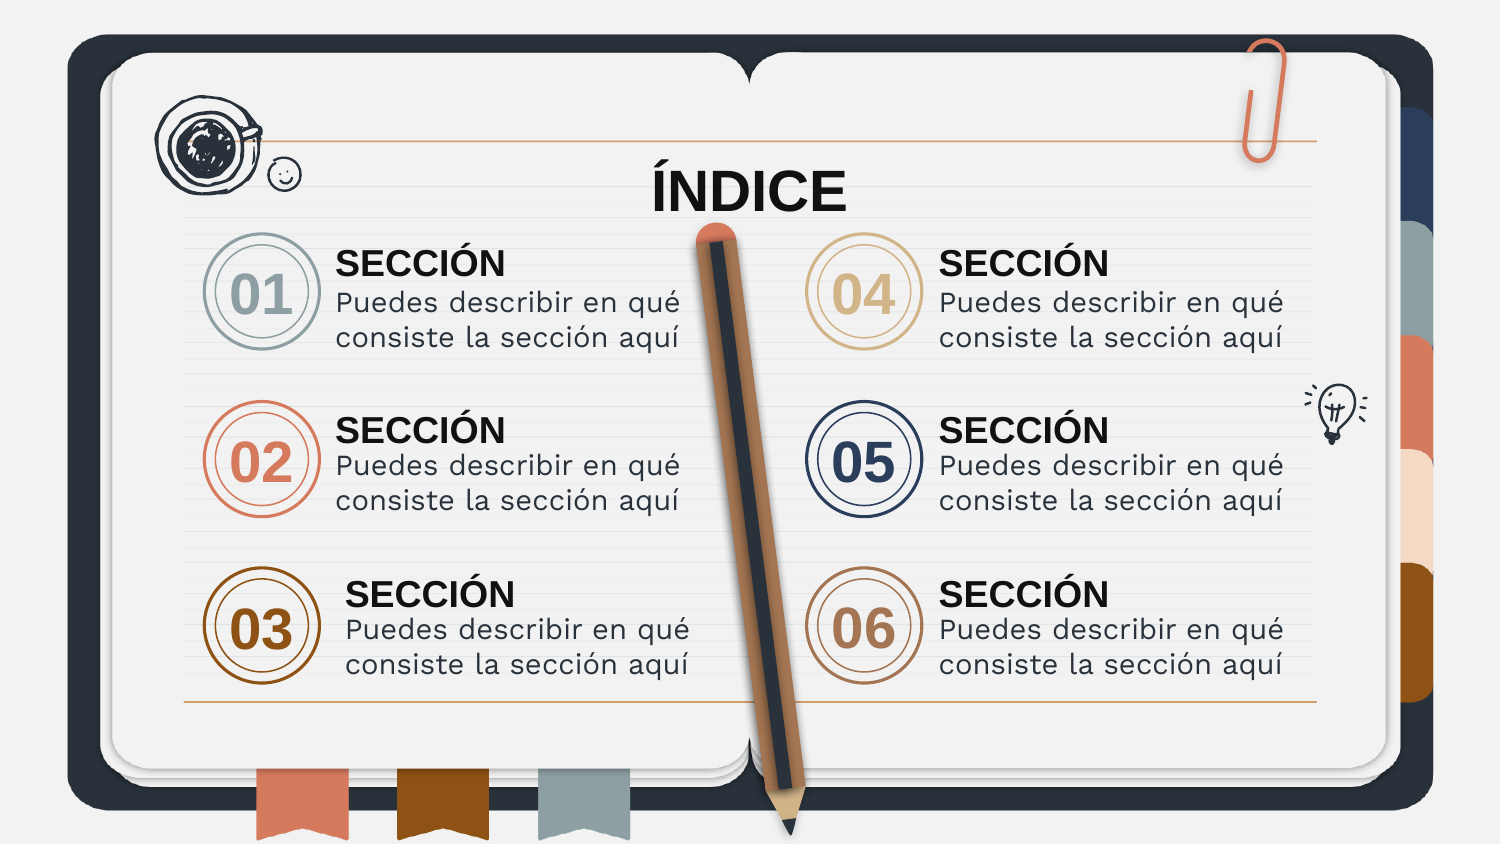

# ÍNDICE

SECCIÓN
SECCIÓN
01
04
Puedes describir en qué consiste la sección aquí
Puedes describir en qué consiste la sección aquí

SECCIÓN
SECCIÓN
05
02
Puedes describir en qué consiste la sección aquí
Puedes describir en qué consiste la sección aquí

SECCIÓN
SECCIÓN
06
03
Puedes describir en qué consiste la sección aquí
Puedes describir en qué consiste la sección aquí